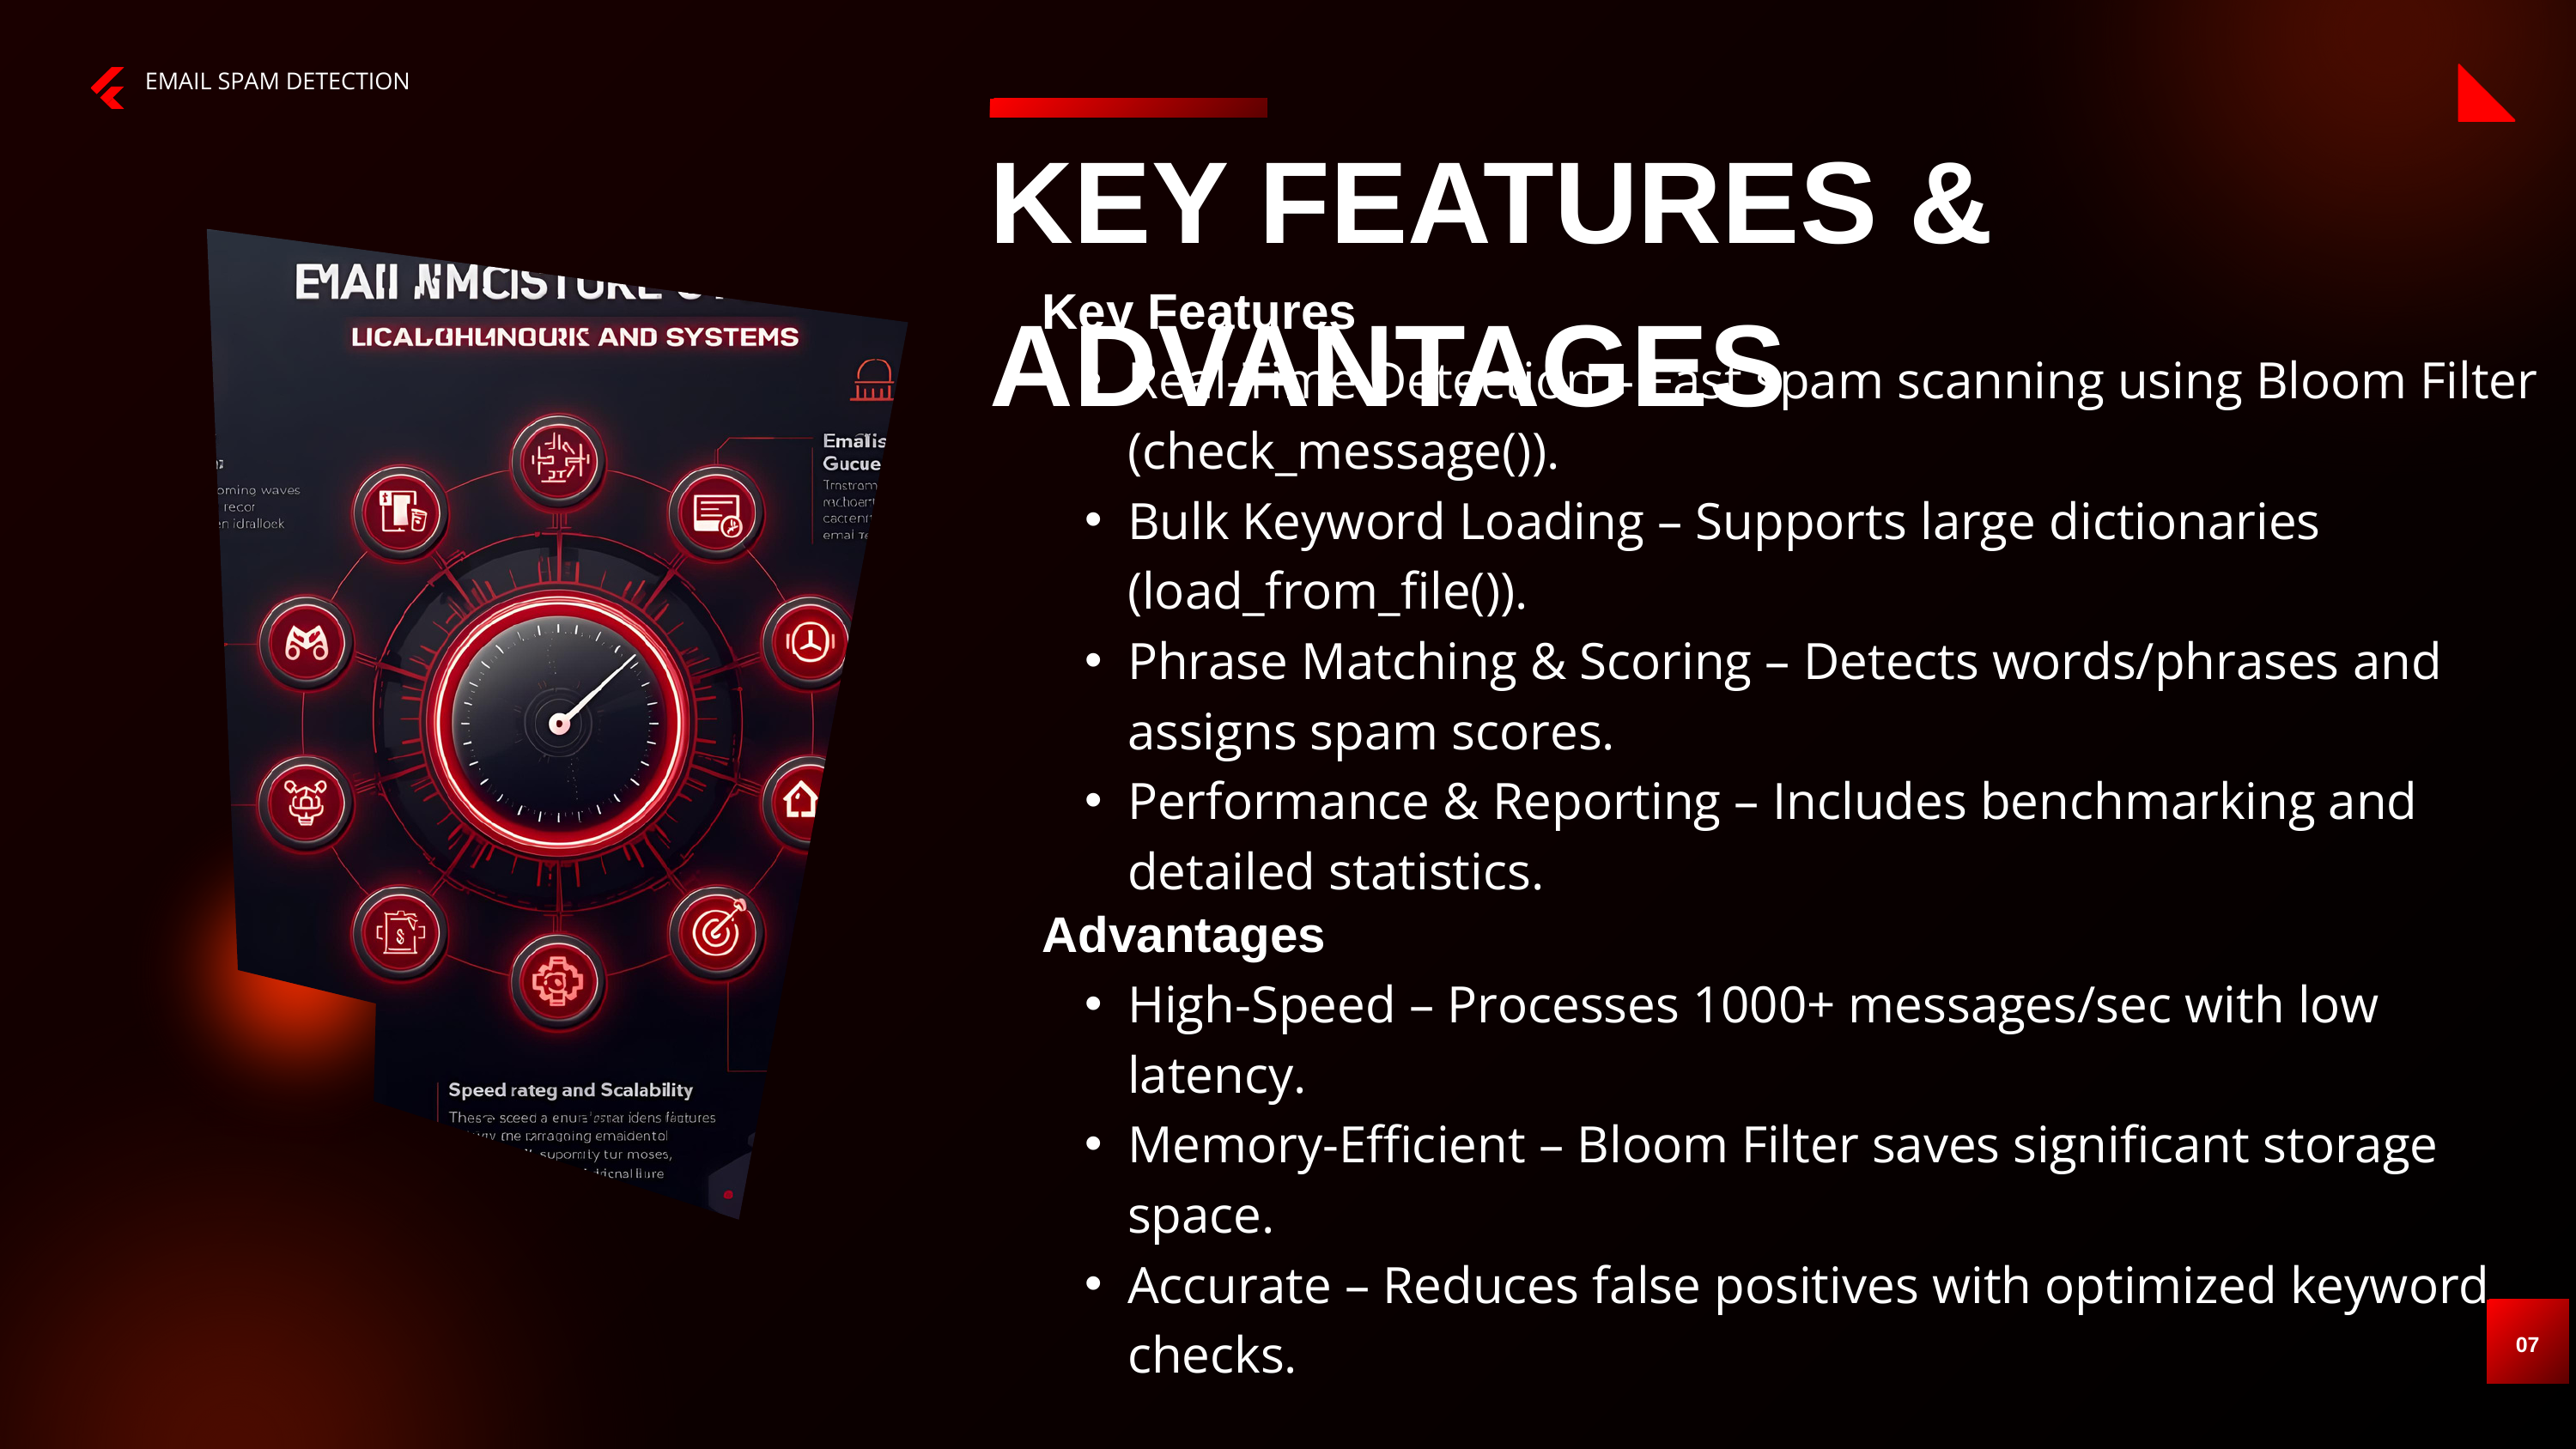

EMAIL SPAM DETECTION

KEY FEATURES & ADVANTAGES

Key Features
Real-Time Detection – Fast spam scanning using Bloom Filter (check_message()).
Bulk Keyword Loading – Supports large dictionaries (load_from_file()).
Phrase Matching & Scoring – Detects words/phrases and assigns spam scores.
Performance & Reporting – Includes benchmarking and detailed statistics.

Advantages
High-Speed – Processes 1000+ messages/sec with low latency.
Memory-Efficient – Bloom Filter saves significant storage space.
Accurate – Reduces false positives with optimized keyword checks.

07